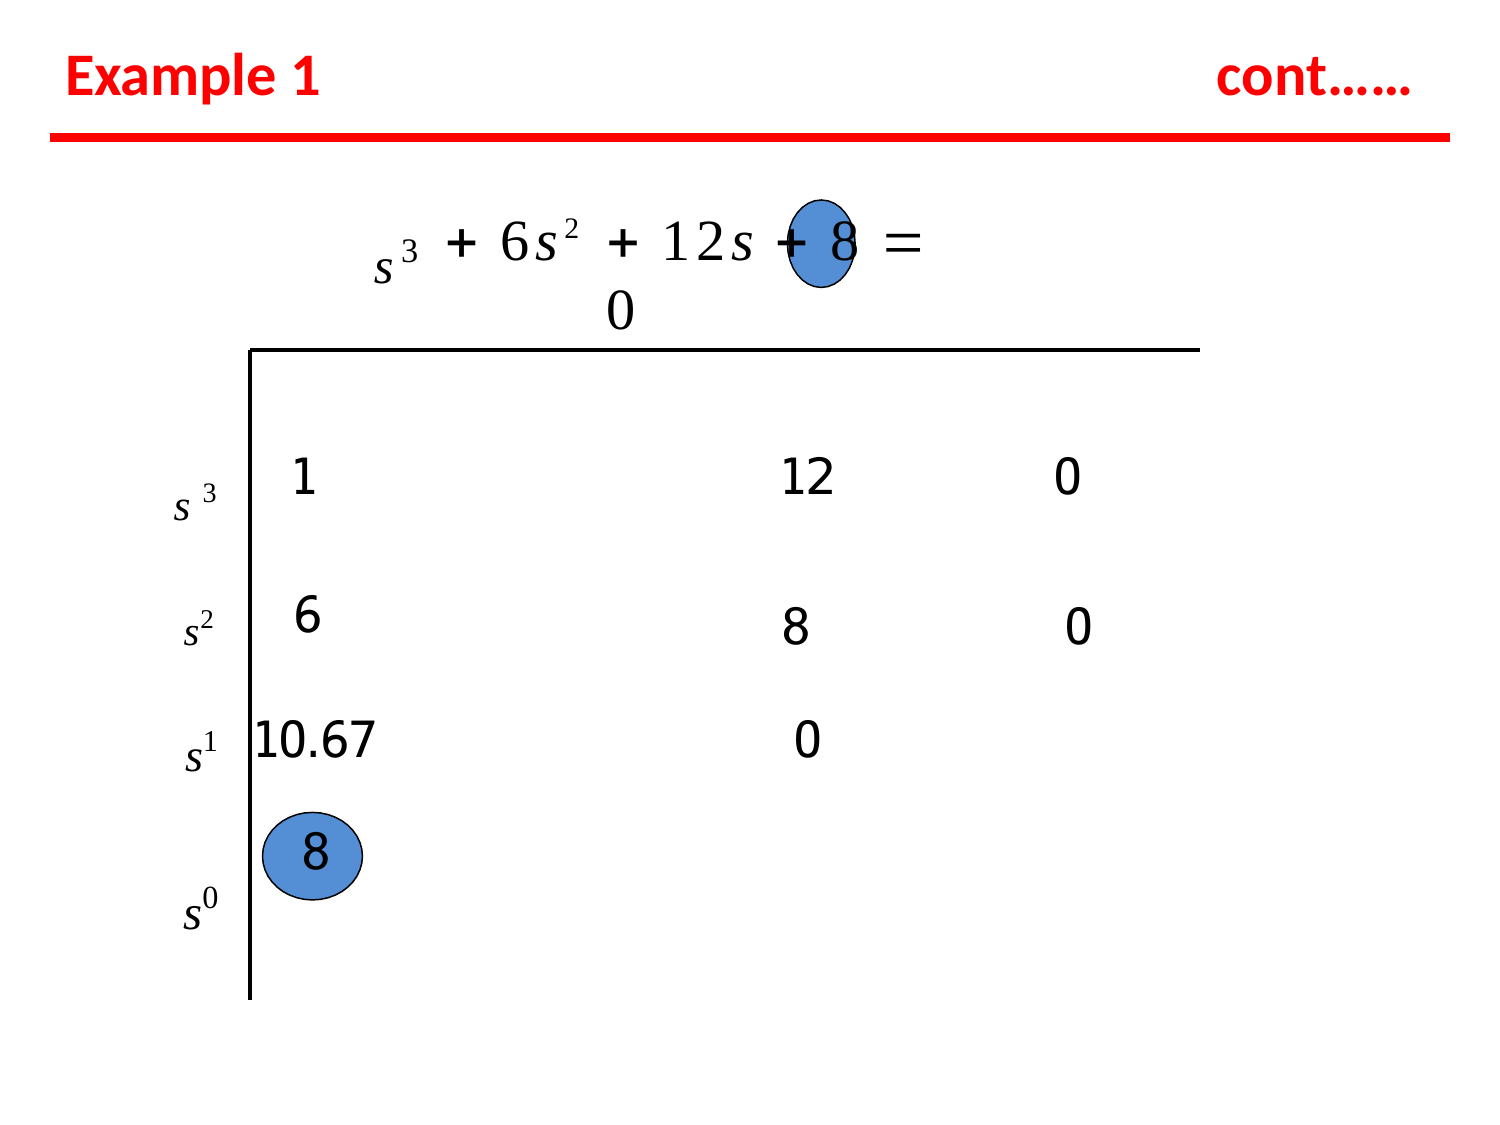

# Example 1
cont……

s3
+ 6s2
+ 12s + 8 = 0

s3
1
12
0
s2
6
8
0
s1
s0
10.67
0

8